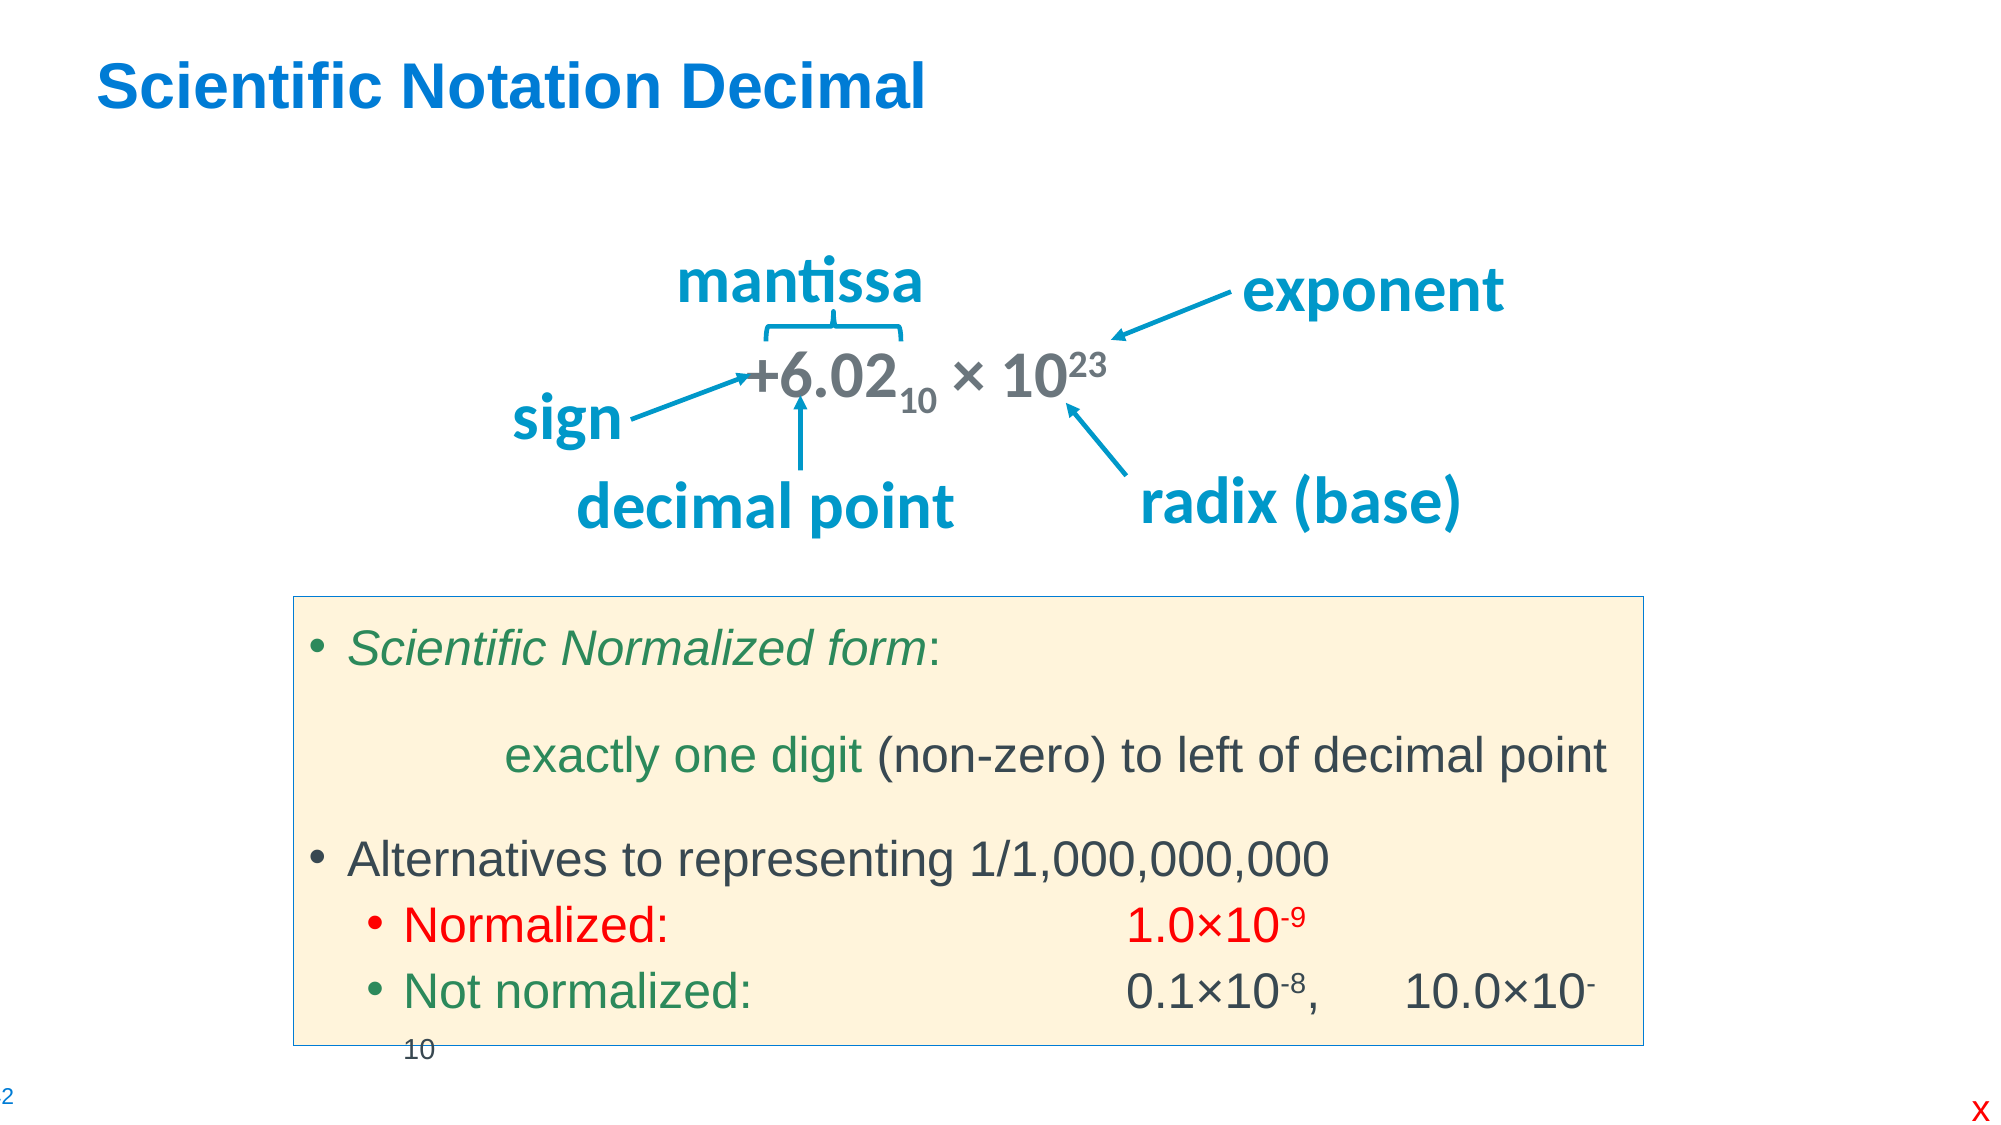

# Scientific Notation Decimal

exponent

mantissa

+6.0210 × 1023

decimal point

radix (base)

sign
Scientific Normalized form:
              exactly one digit (non-zero) to left of decimal point
Alternatives to representing 1/1,000,000,000
Normalized: 	1.0×10-9
Not normalized: 	0.1×10-8,      10.0×10-10
x